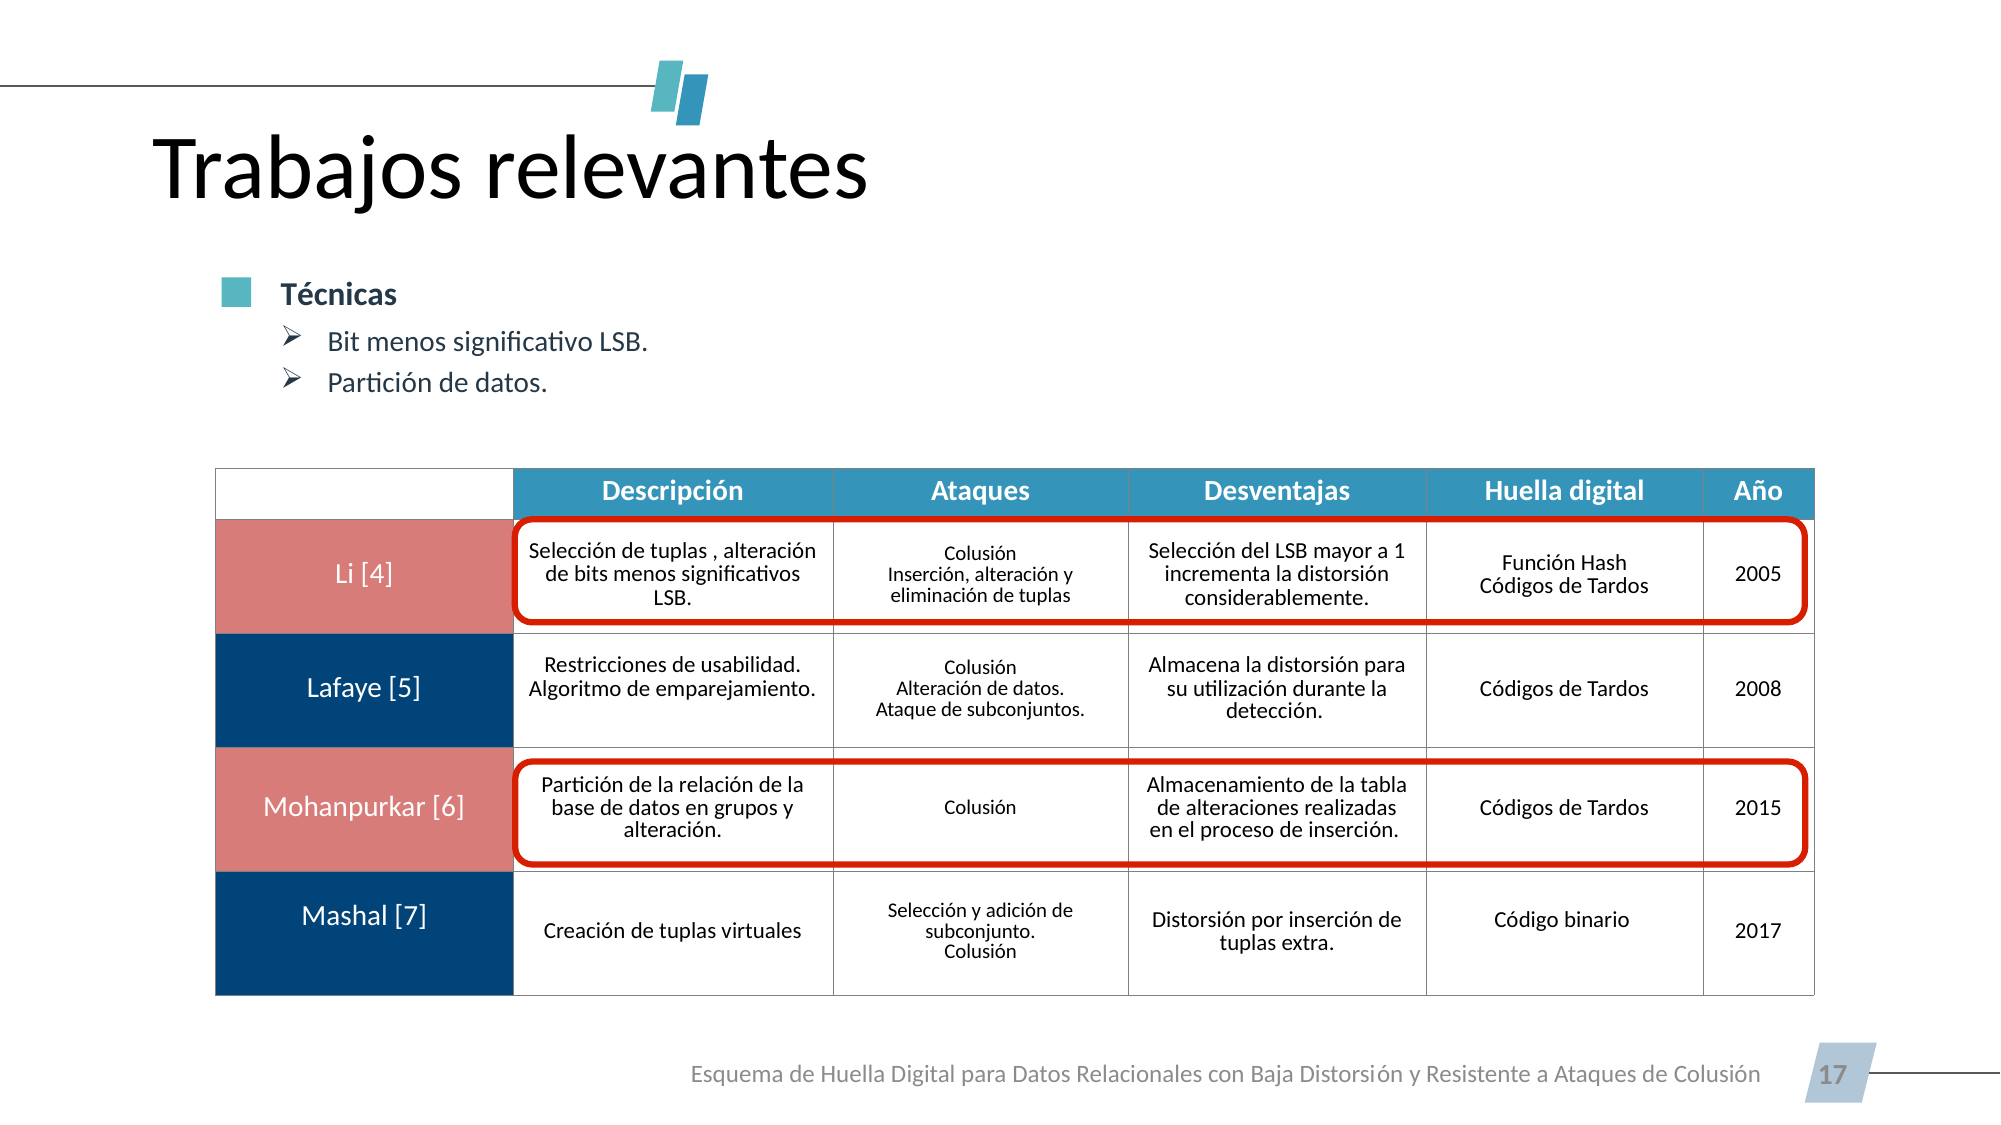

# Trabajos relevantes

Técnicas

Bit menos significativo LSB.
Partición de datos.
|  | Descripción | Ataques | Desventajas | Huella digital | Año |
| --- | --- | --- | --- | --- | --- |
| Li [4] | Selección de tuplas , alteración de bits menos significativos LSB. | Colusión Inserción, alteración y eliminación de tuplas | Selección del LSB mayor a 1 incrementa la distorsión considerablemente. | Función Hash Códigos de Tardos | 2005 |
| Lafaye [5] | Restricciones de usabilidad. Algoritmo de emparejamiento. | Colusión Alteración de datos. Ataque de subconjuntos. | Almacena la distorsión para su utilización durante la detección. | Códigos de Tardos | 2008 |
| Mohanpurkar [6] | Partición de la relación de la base de datos en grupos y alteración. | Colusión | Almacenamiento de la tabla de alteraciones realizadas en el proceso de inserción. | Códigos de Tardos | 2015 |
| Mashal [7] | Creación de tuplas virtuales | Selección y adición de subconjunto. Colusión | Distorsión por inserción de tuplas extra. | Código binario | 2017 |

Esquema de Huella Digital para Datos Relacionales con Baja Distorsión y Resistente a Ataques de Colusión
17
The Power of PowerPoint | thepopp.com
The Power of PowerPoint | thepopp.com
The Power of PowerPoint | thepopp.com